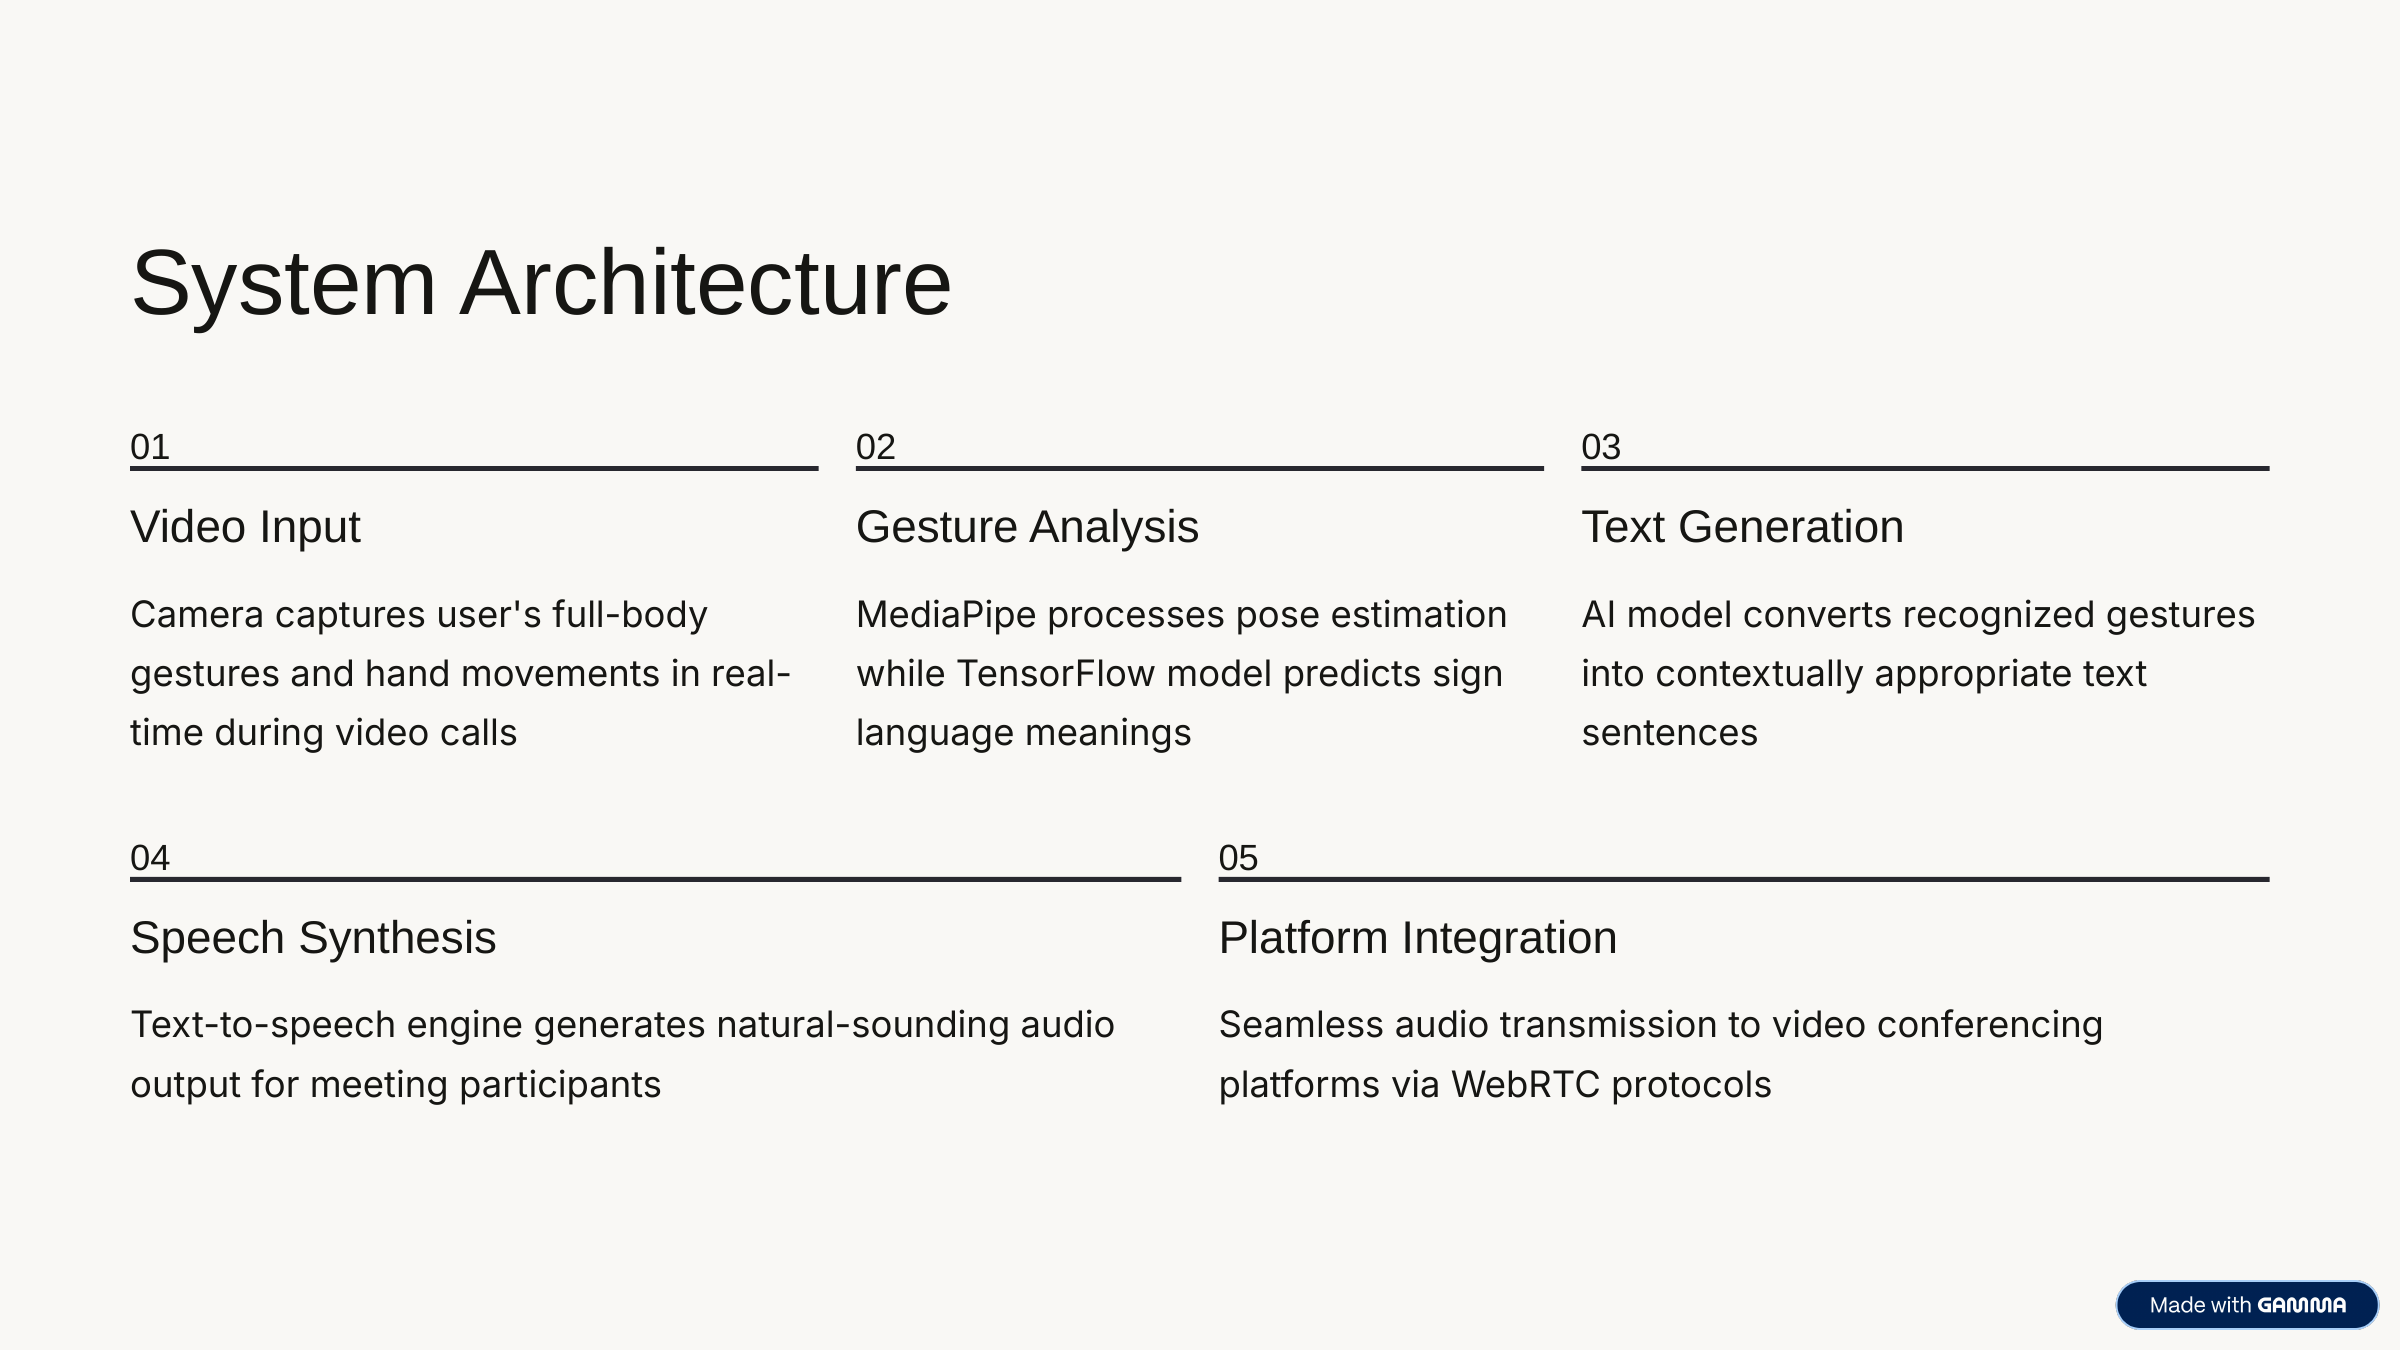

System Architecture
01
02
03

Video Input
Gesture Analysis
Text Generation
Camera captures user's full-body gestures and hand movements in real-time during video calls
MediaPipe processes pose estimation while TensorFlow model predicts sign language meanings
AI model converts recognized gestures into contextually appropriate text sentences
04
05

Speech Synthesis
Platform Integration
Text-to-speech engine generates natural-sounding audio output for meeting participants
Seamless audio transmission to video conferencing platforms via WebRTC protocols